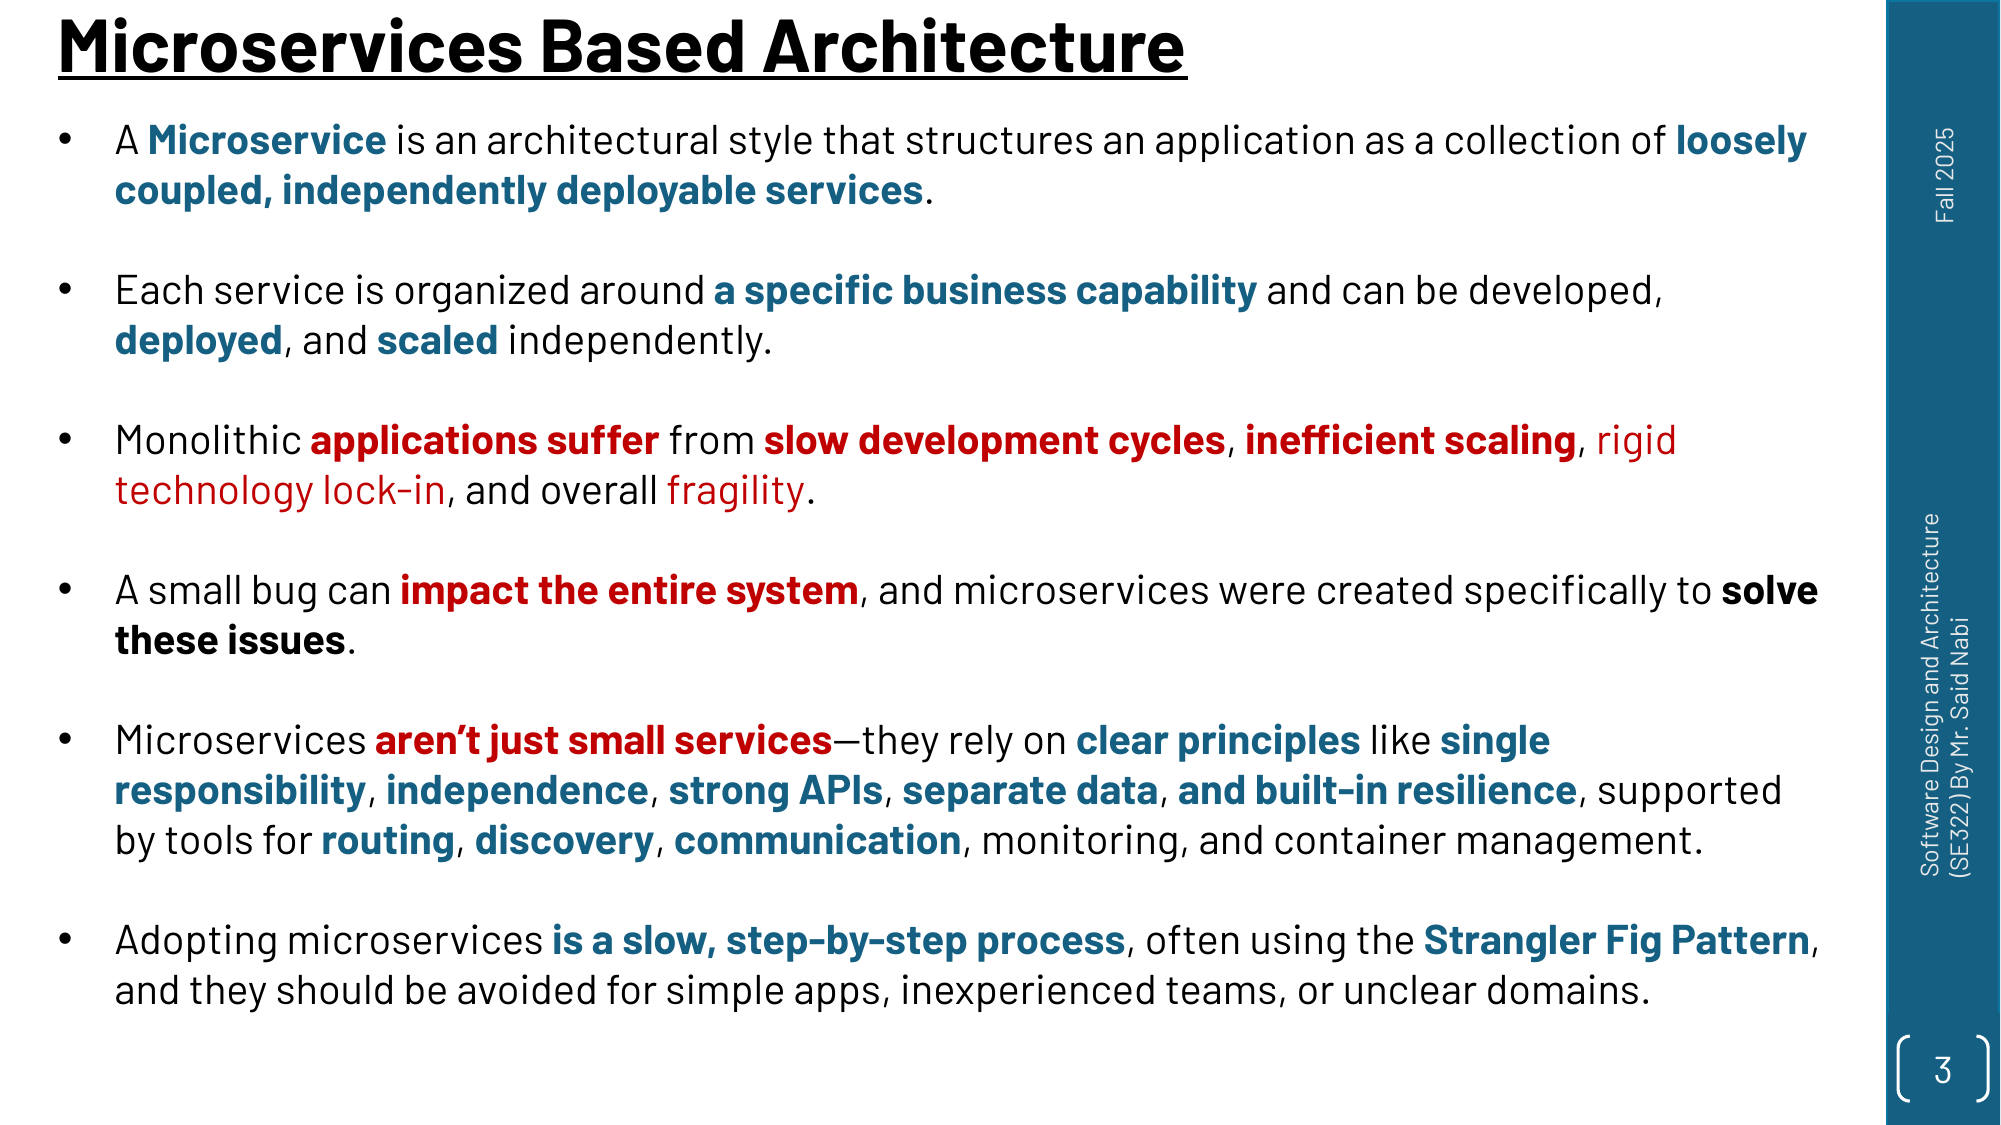

Microservices Based Architecture
A Microservice is an architectural style that structures an application as a collection of loosely coupled, independently deployable services.

Each service is organized around a specific business capability and can be developed, deployed, and scaled independently.

Monolithic applications suffer from slow development cycles, inefficient scaling, rigid technology lock-in, and overall fragility.

A small bug can impact the entire system, and microservices were created specifically to solve these issues.

Microservices aren’t just small services—they rely on clear principles like single responsibility, independence, strong APIs, separate data, and built-in resilience, supported by tools for routing, discovery, communication, monitoring, and container management.

Adopting microservices is a slow, step-by-step process, often using the Strangler Fig Pattern, and they should be avoided for simple apps, inexperienced teams, or unclear domains.